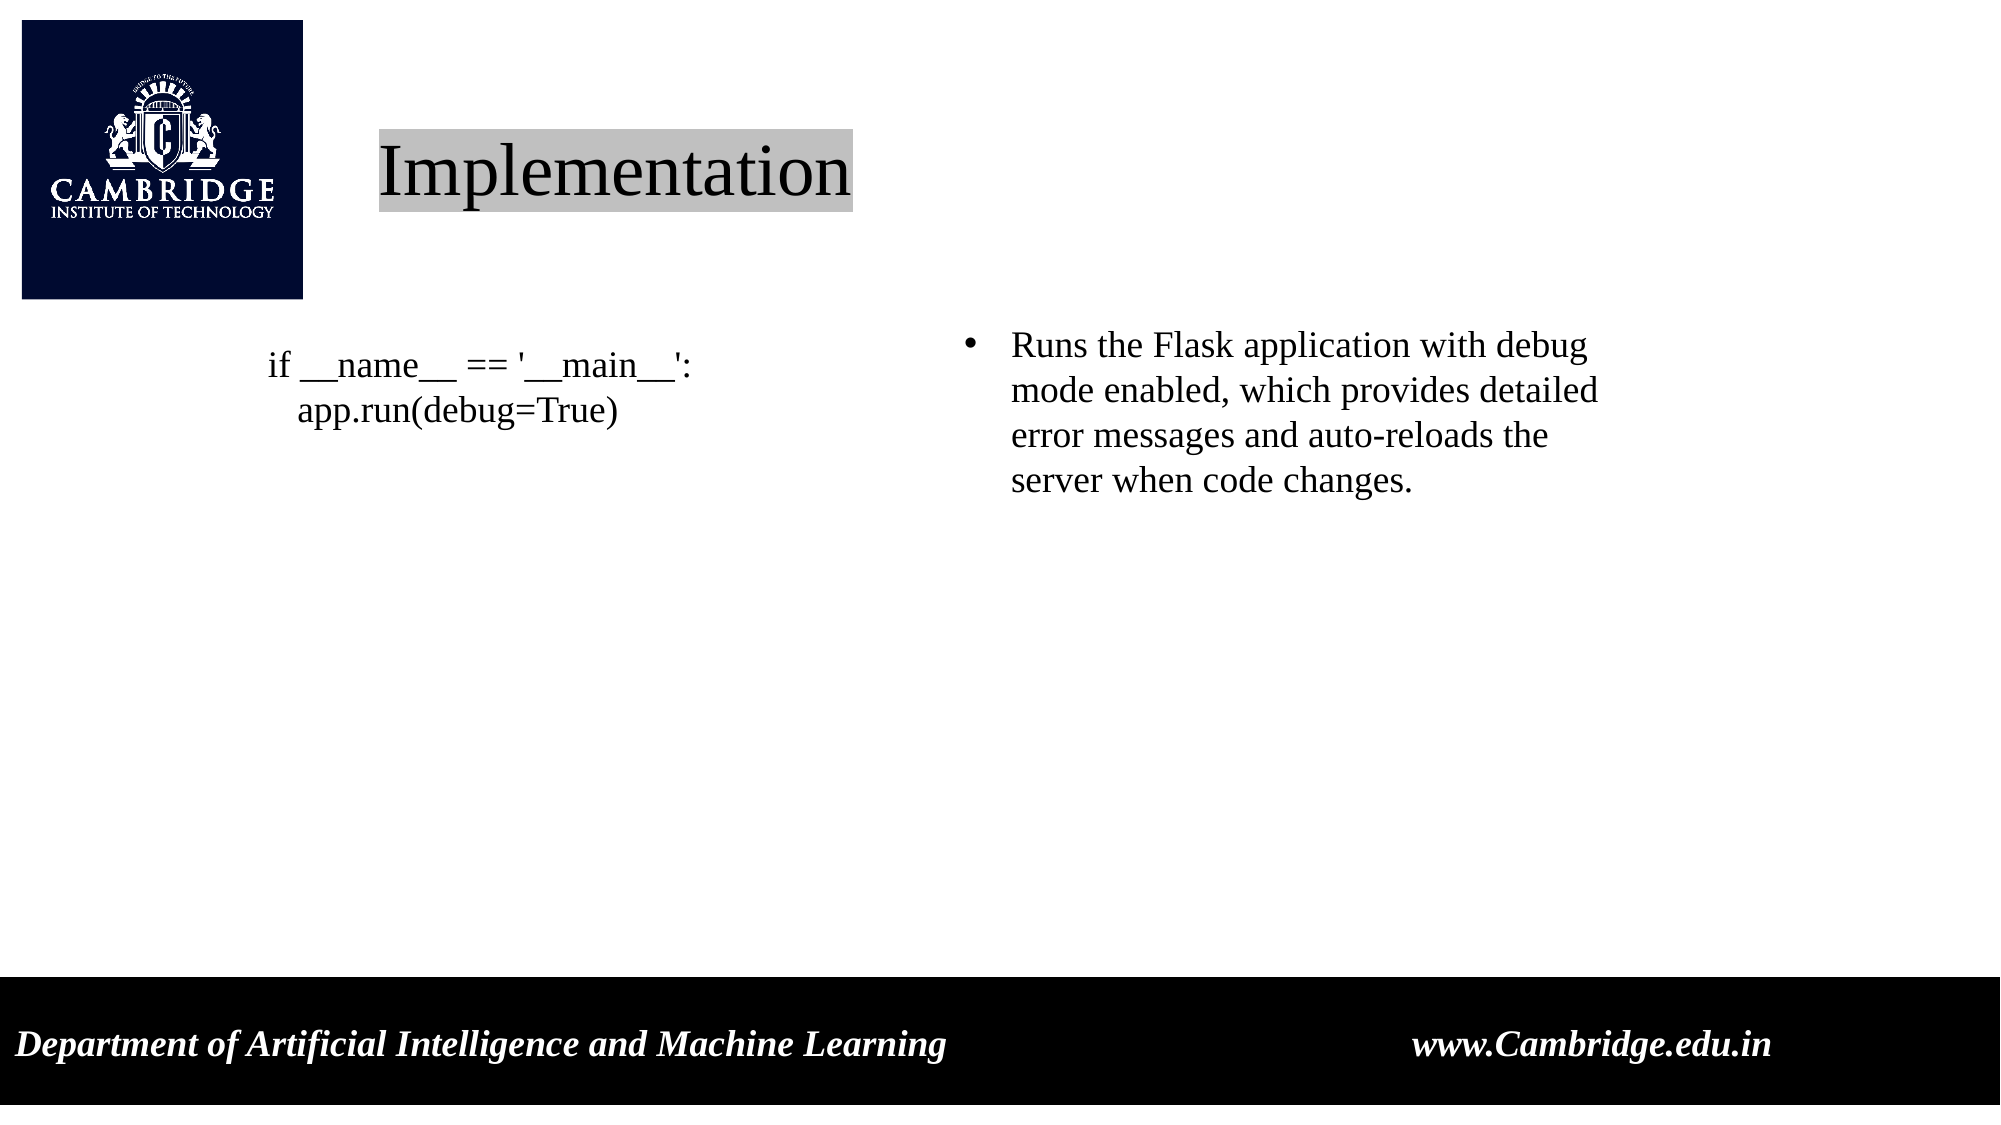

Implementation
Runs the Flask application with debug mode enabled, which provides detailed error messages and auto-reloads the server when code changes.
 if __name__ == '__main__':
    app.run(debug=True)

Department of Artificial Intelligence and Machine Learning                                                 www.Cambridge.edu.in